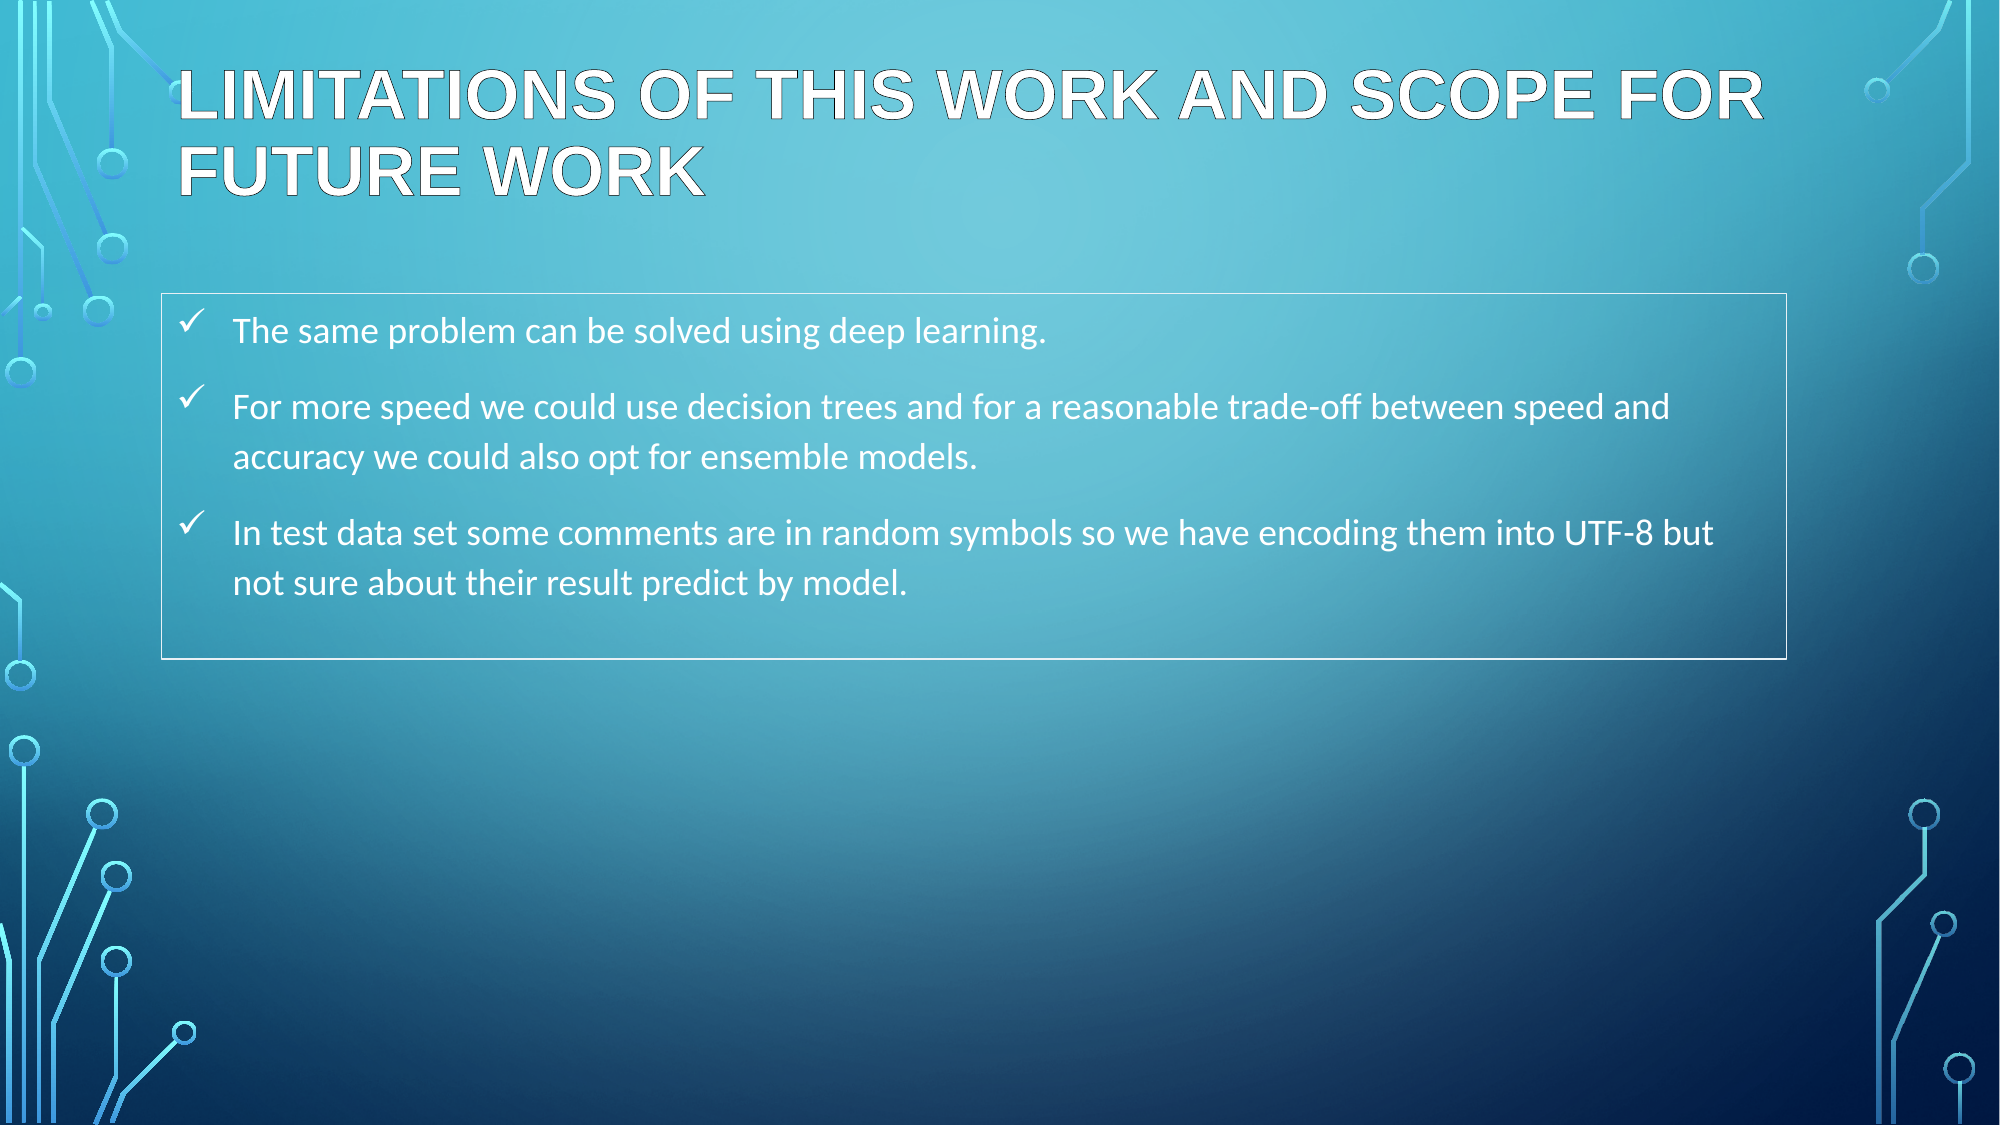

# Limitations of this work and Scope for Future Work
The same problem can be solved using deep learning.
For more speed we could use decision trees and for a reasonable trade-off between speed and accuracy we could also opt for ensemble models.
In test data set some comments are in random symbols so we have encoding them into UTF-8 but not sure about their result predict by model.